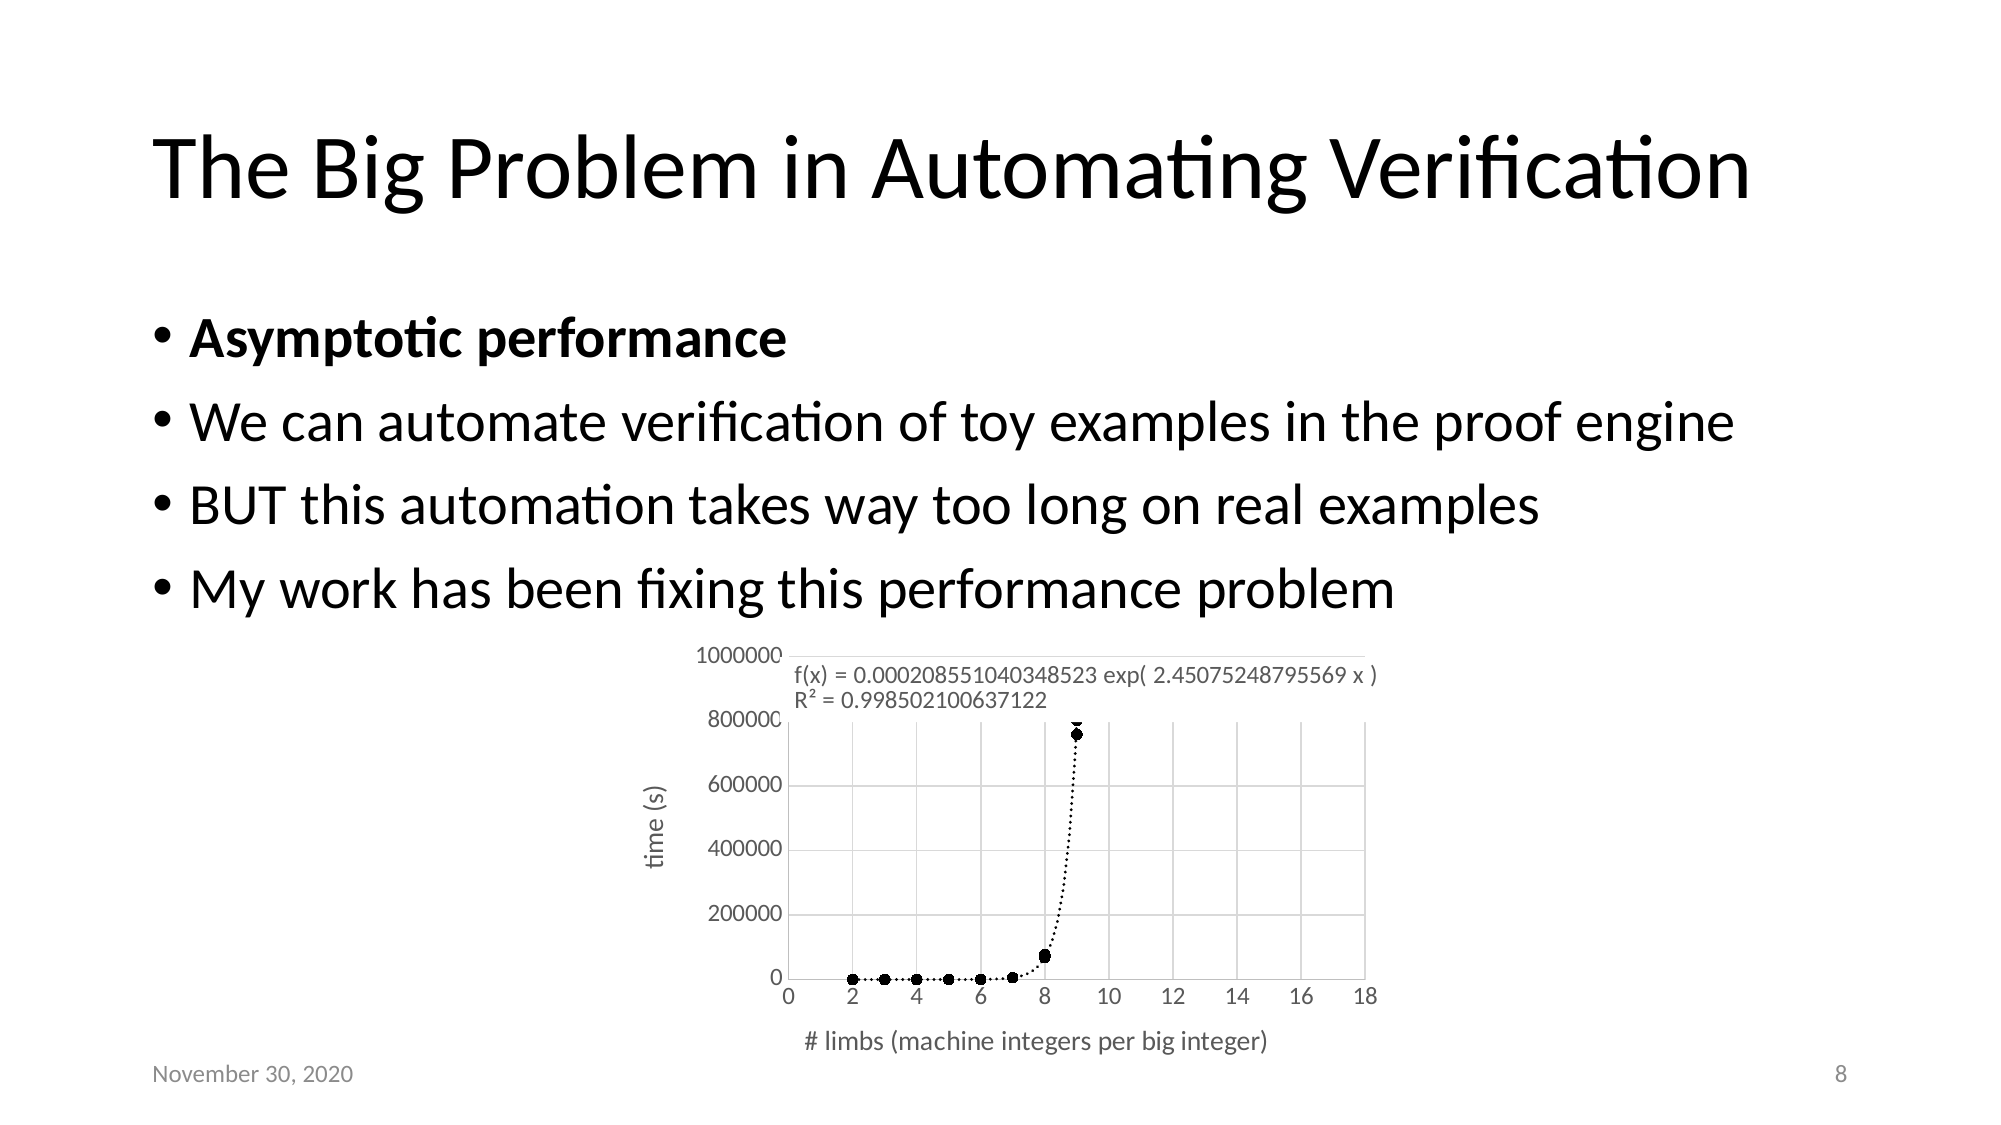

# The Big Problem in Automating Verification
Asymptotic performance
We can automate verification of toy examples in the proof engine
BUT this automation takes way too long on real examples
My work has been fixing this performance problem

### Chart

| Category | user small | user large |
|---|---|---|
November 30, 2020
8